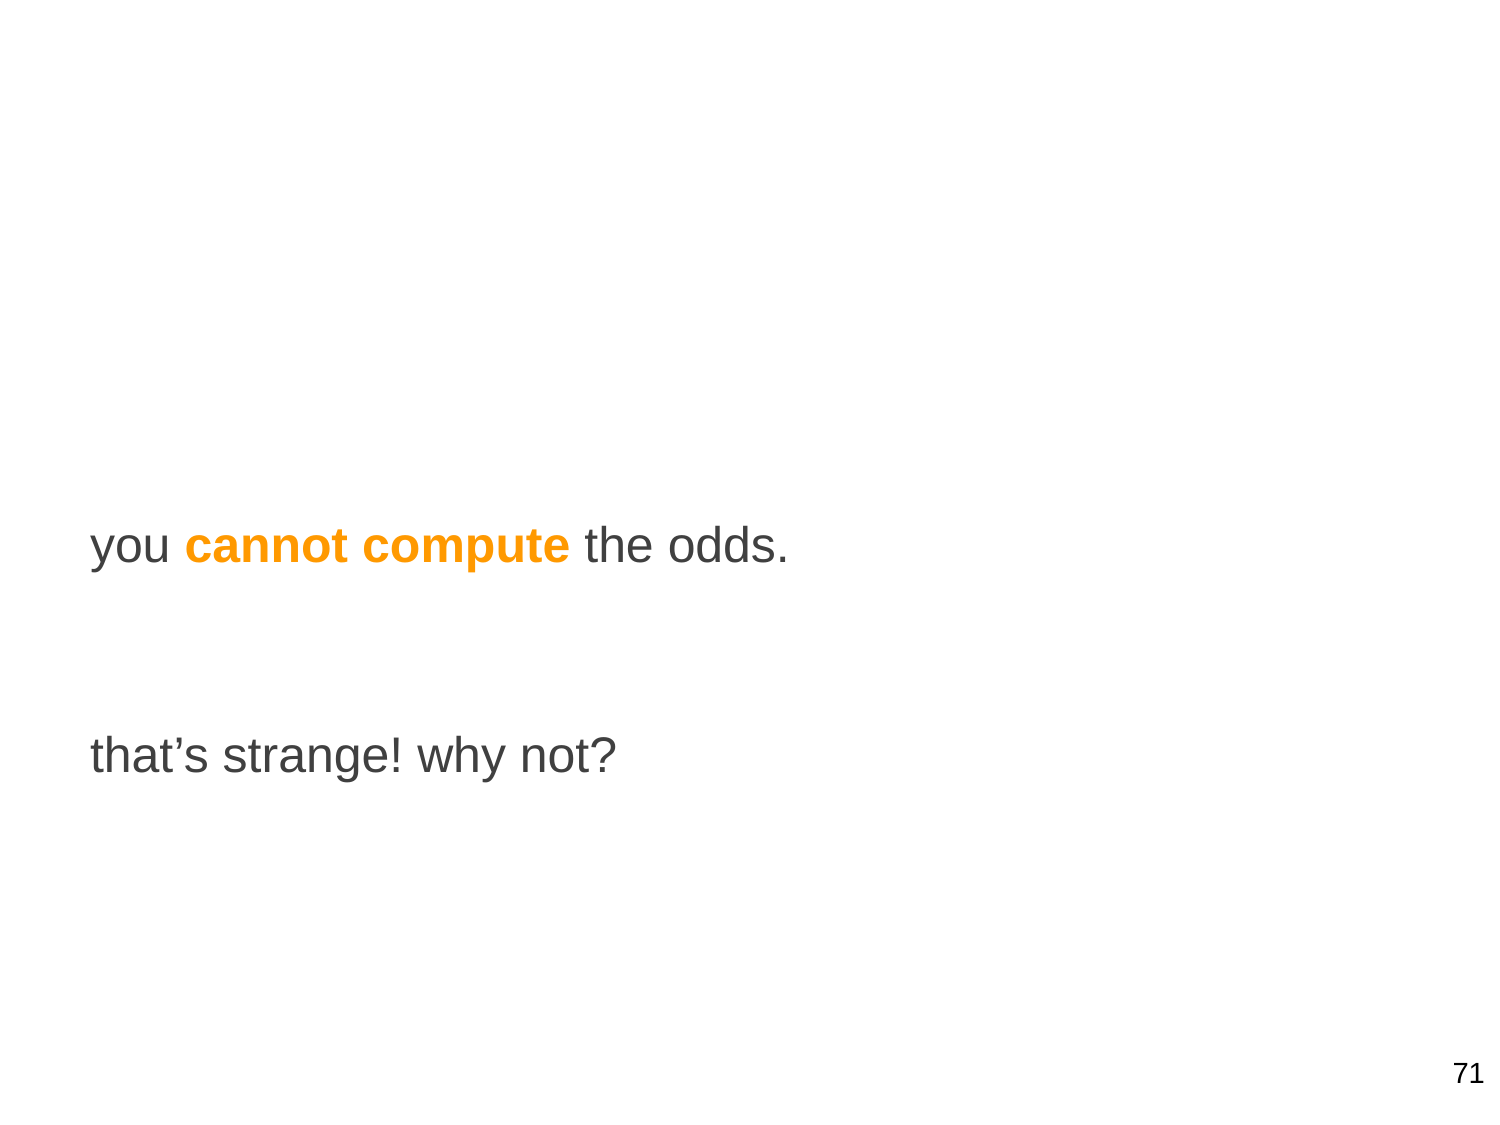

you cannot compute the odds.

that’s strange! why not?
71